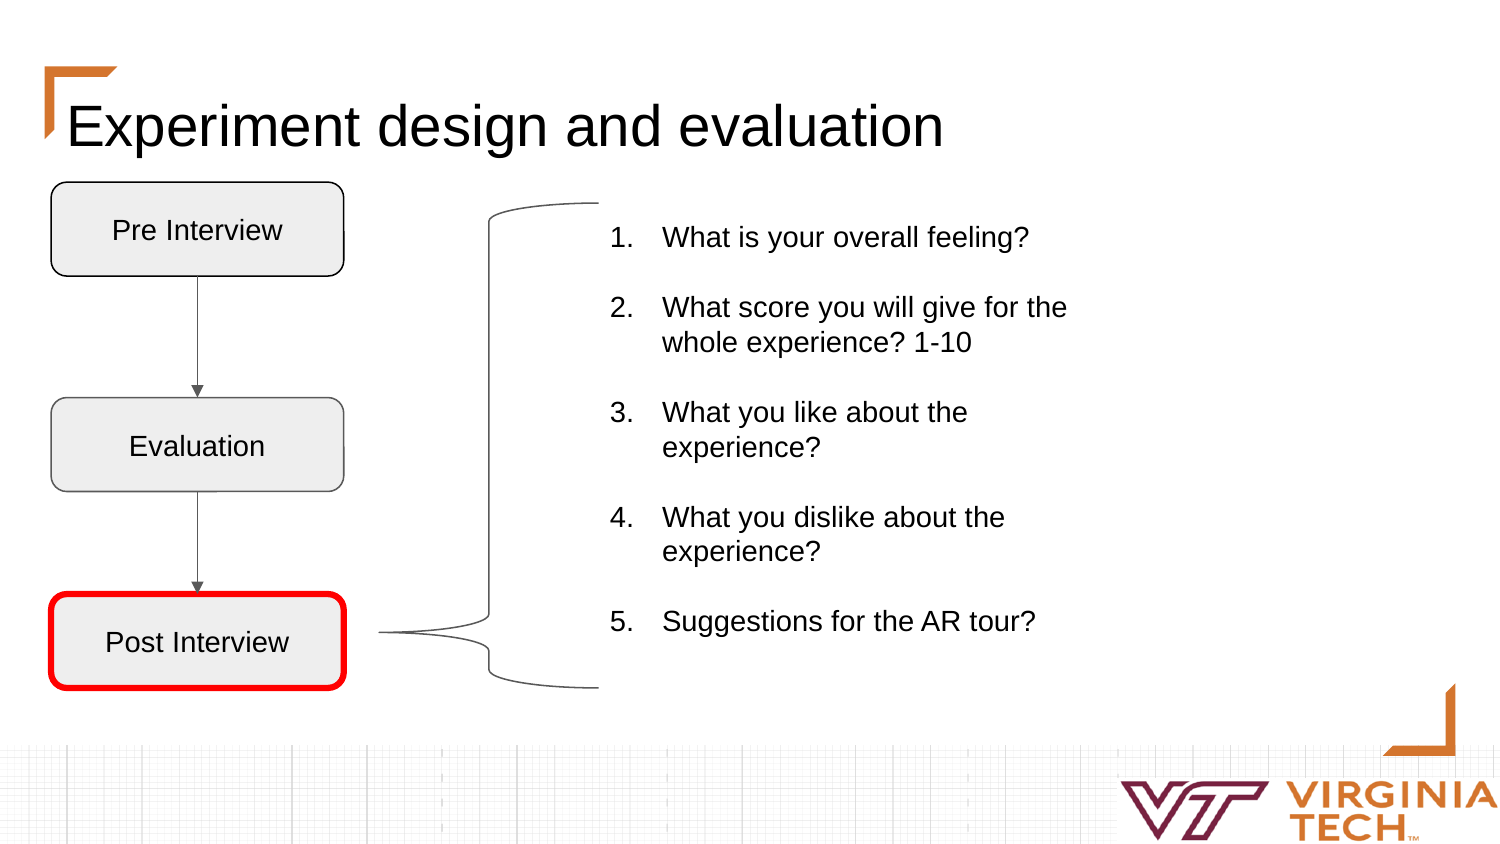

# Experiment design and evaluation
Pre Interview

What is your overall feeling?

What score you will give for the whole experience? 1-10

What you like about the experience?

What you dislike about the experience?

Suggestions for the AR tour?

Evaluation
Post Interview